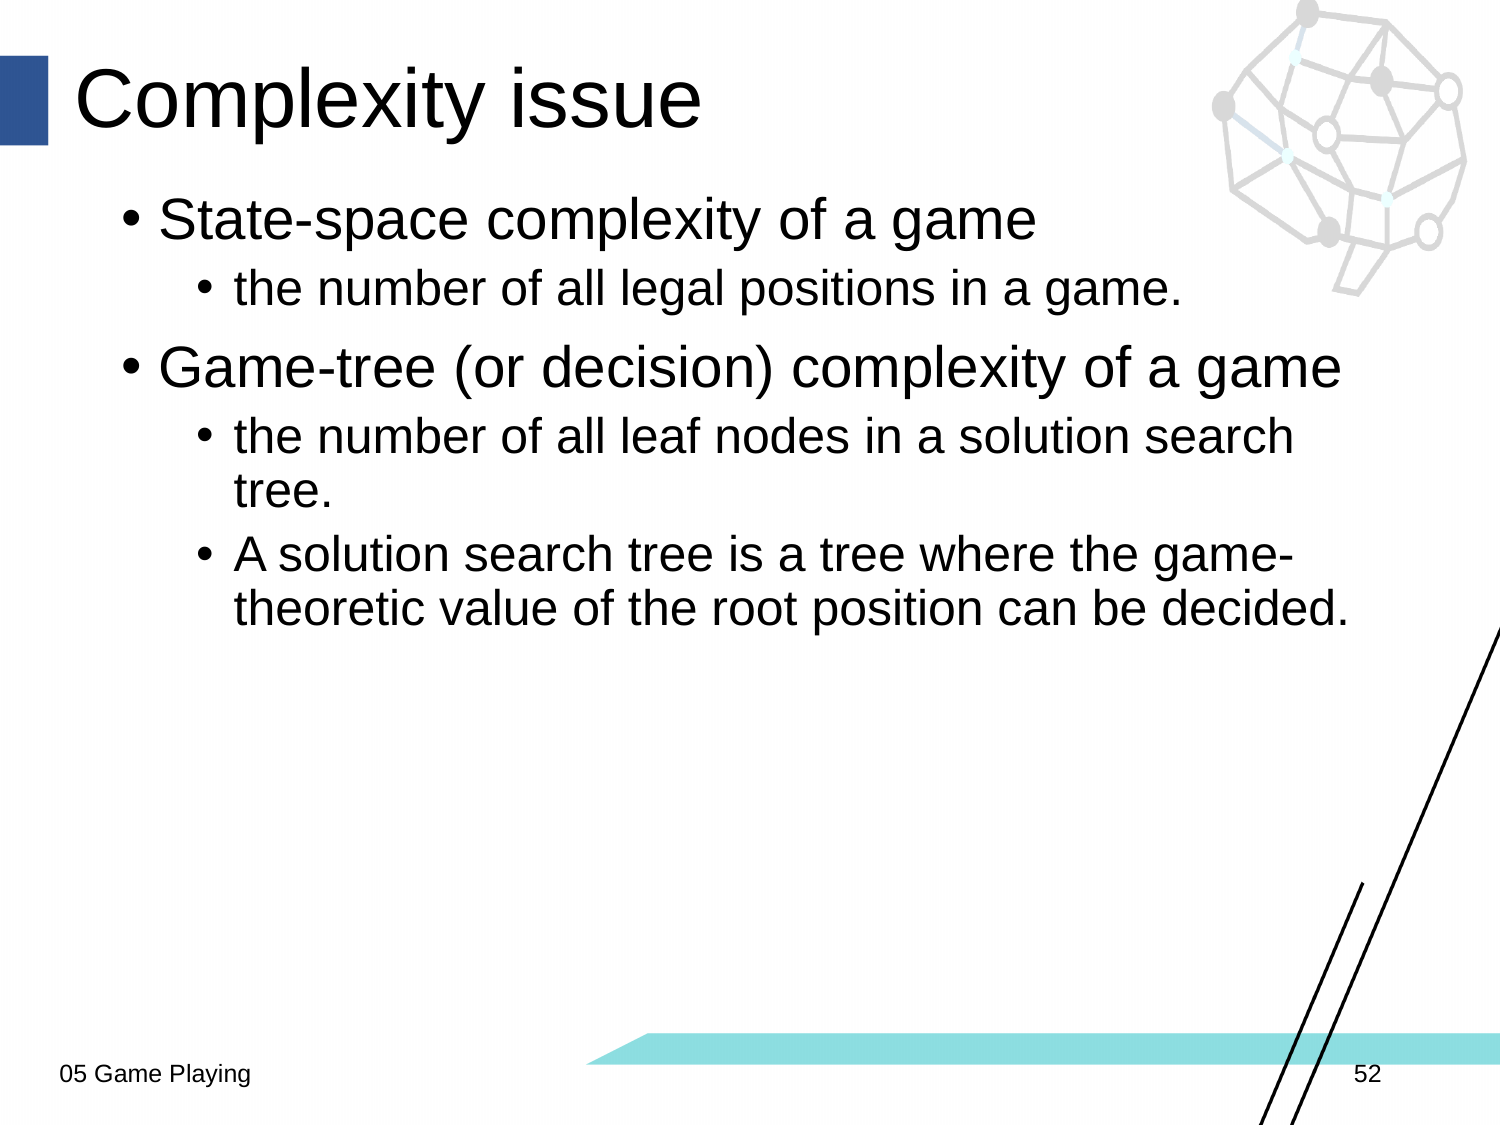

# Complexity issue
State-space complexity of a game
the number of all legal positions in a game.
Game-tree (or decision) complexity of a game
the number of all leaf nodes in a solution search tree.
A solution search tree is a tree where the game-theoretic value of the root position can be decided.

05 Game Playing
52